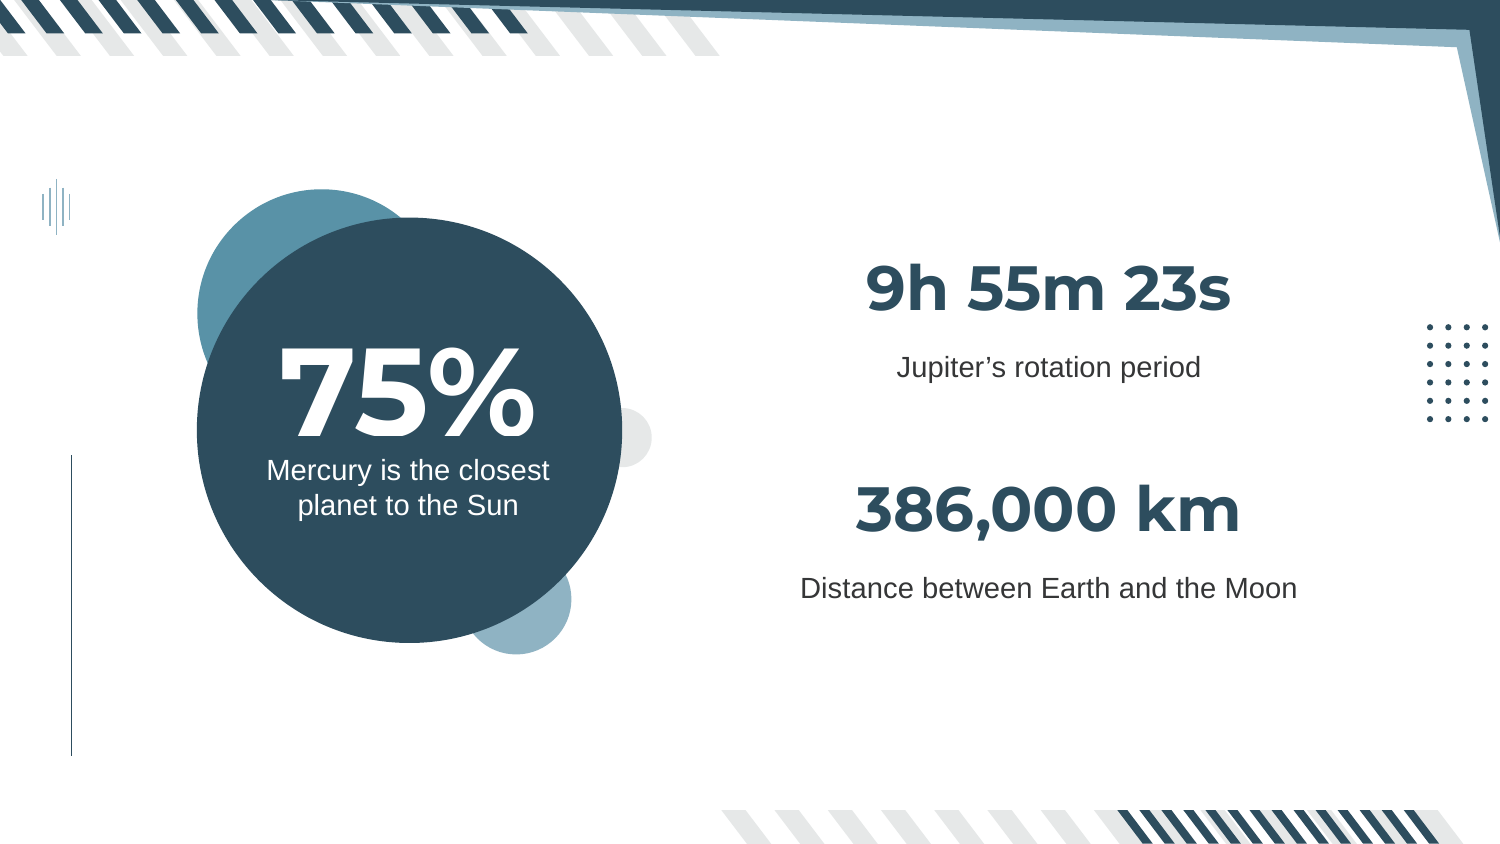

9h 55m 23s

# 75%
Jupiter’s rotation period
Mercury is the closest planet to the Sun
386,000 km
Distance between Earth and the Moon